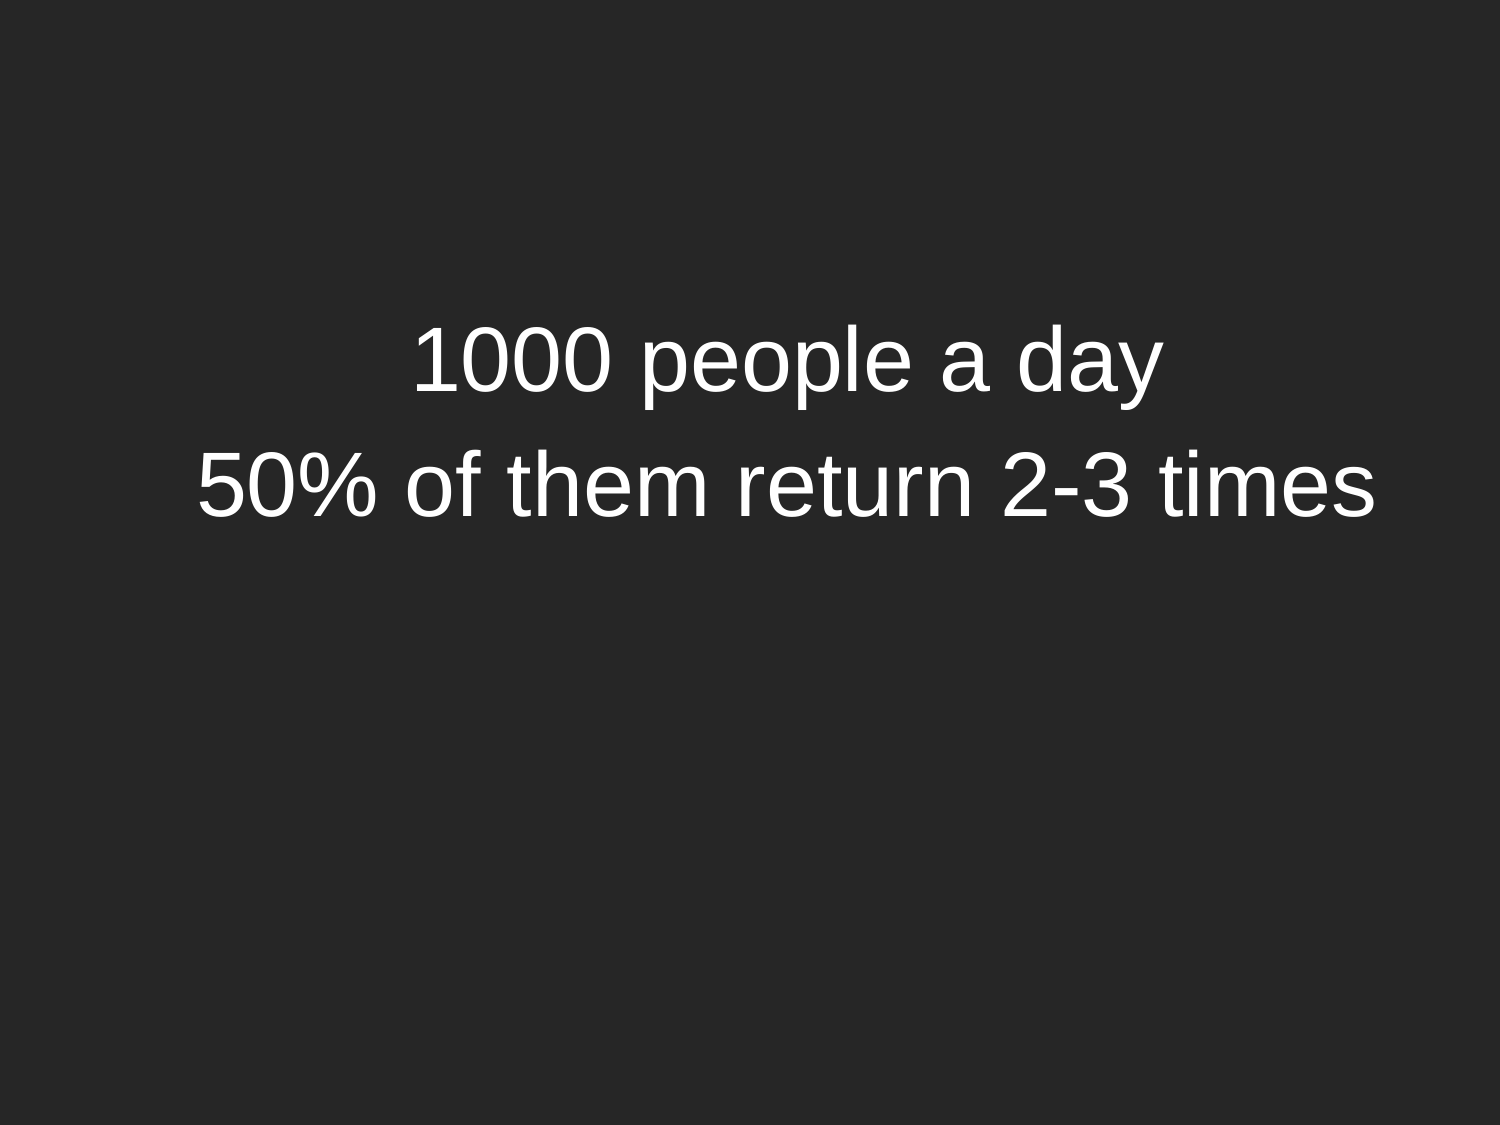

#
1000 people a day
50% of them return 2-3 times